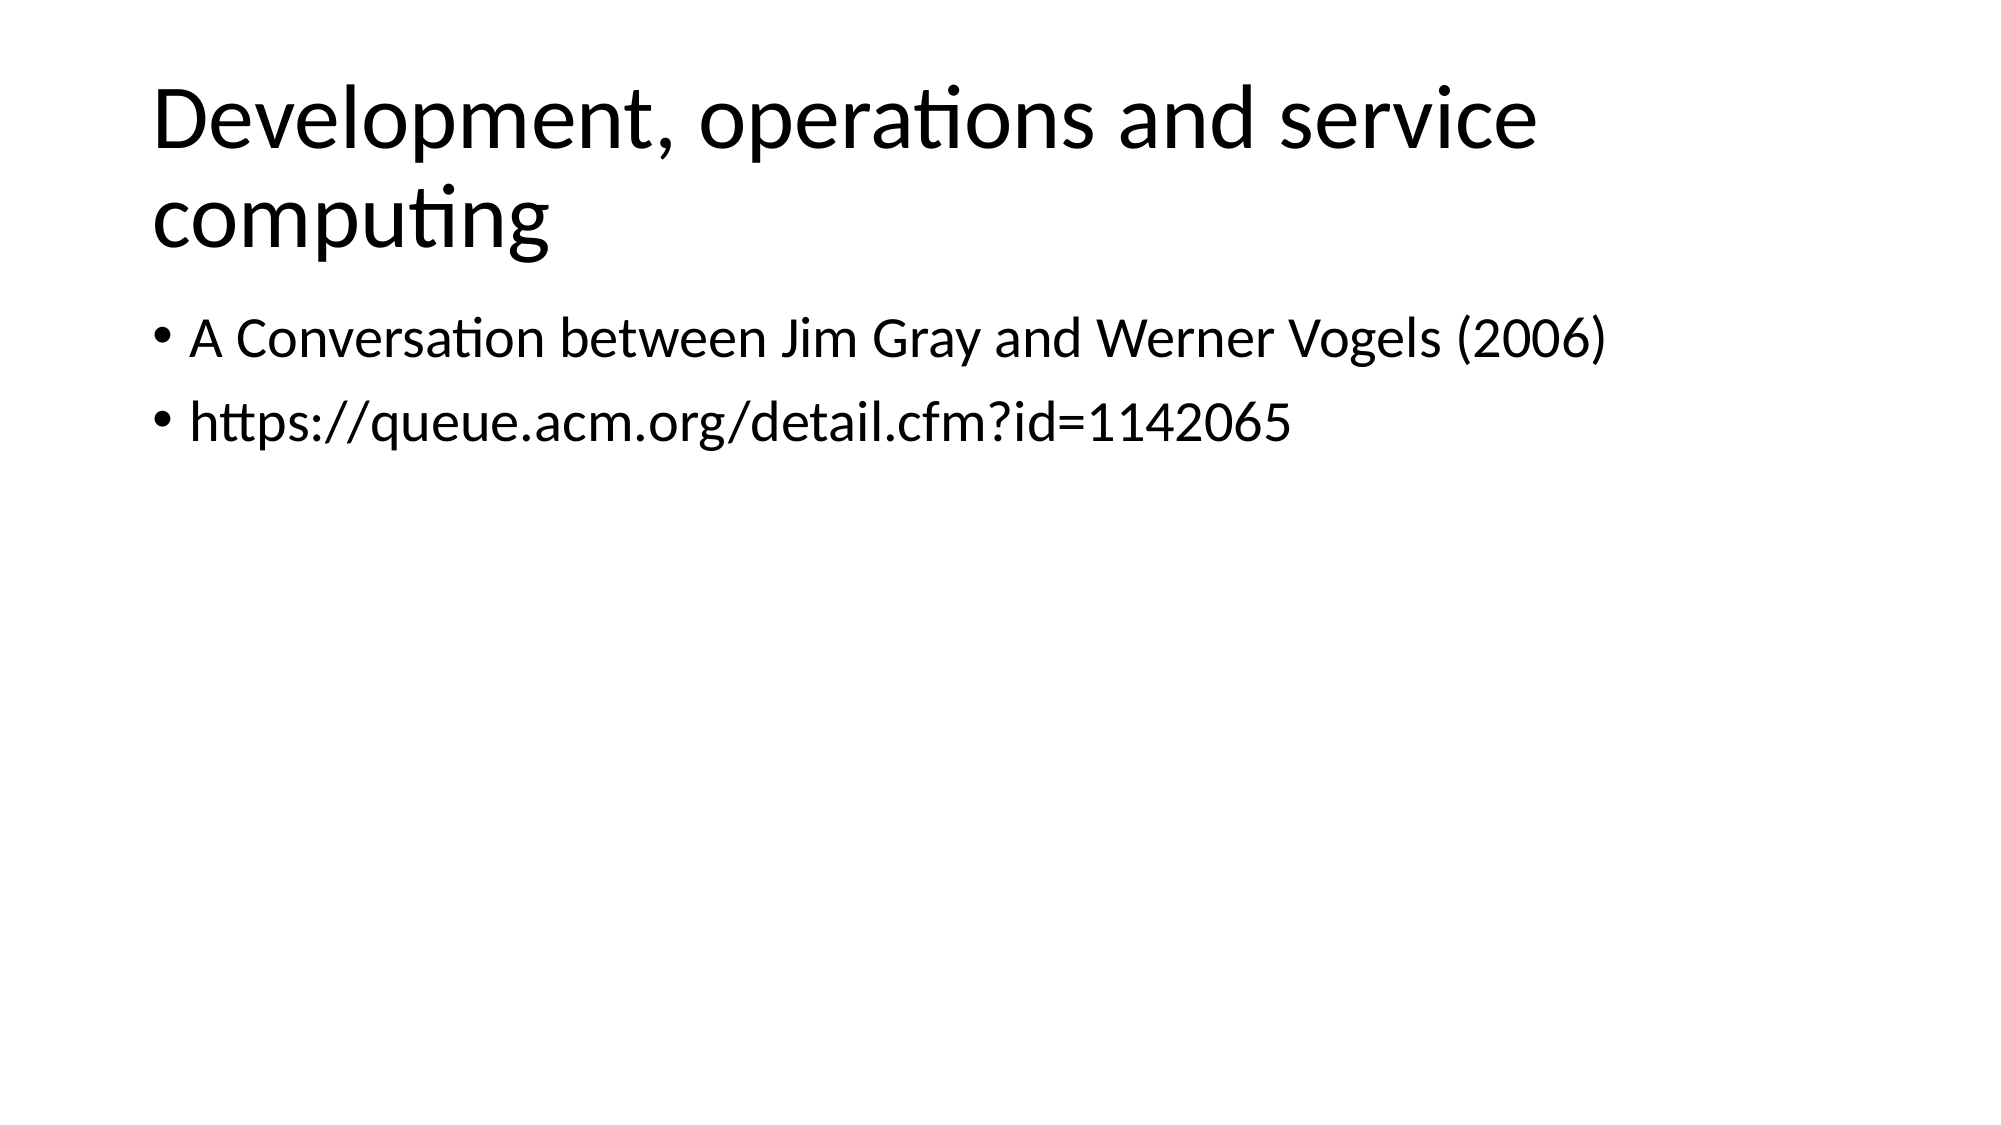

# Development, operations and service computing
A Conversation between Jim Gray and Werner Vogels (2006)
https://queue.acm.org/detail.cfm?id=1142065